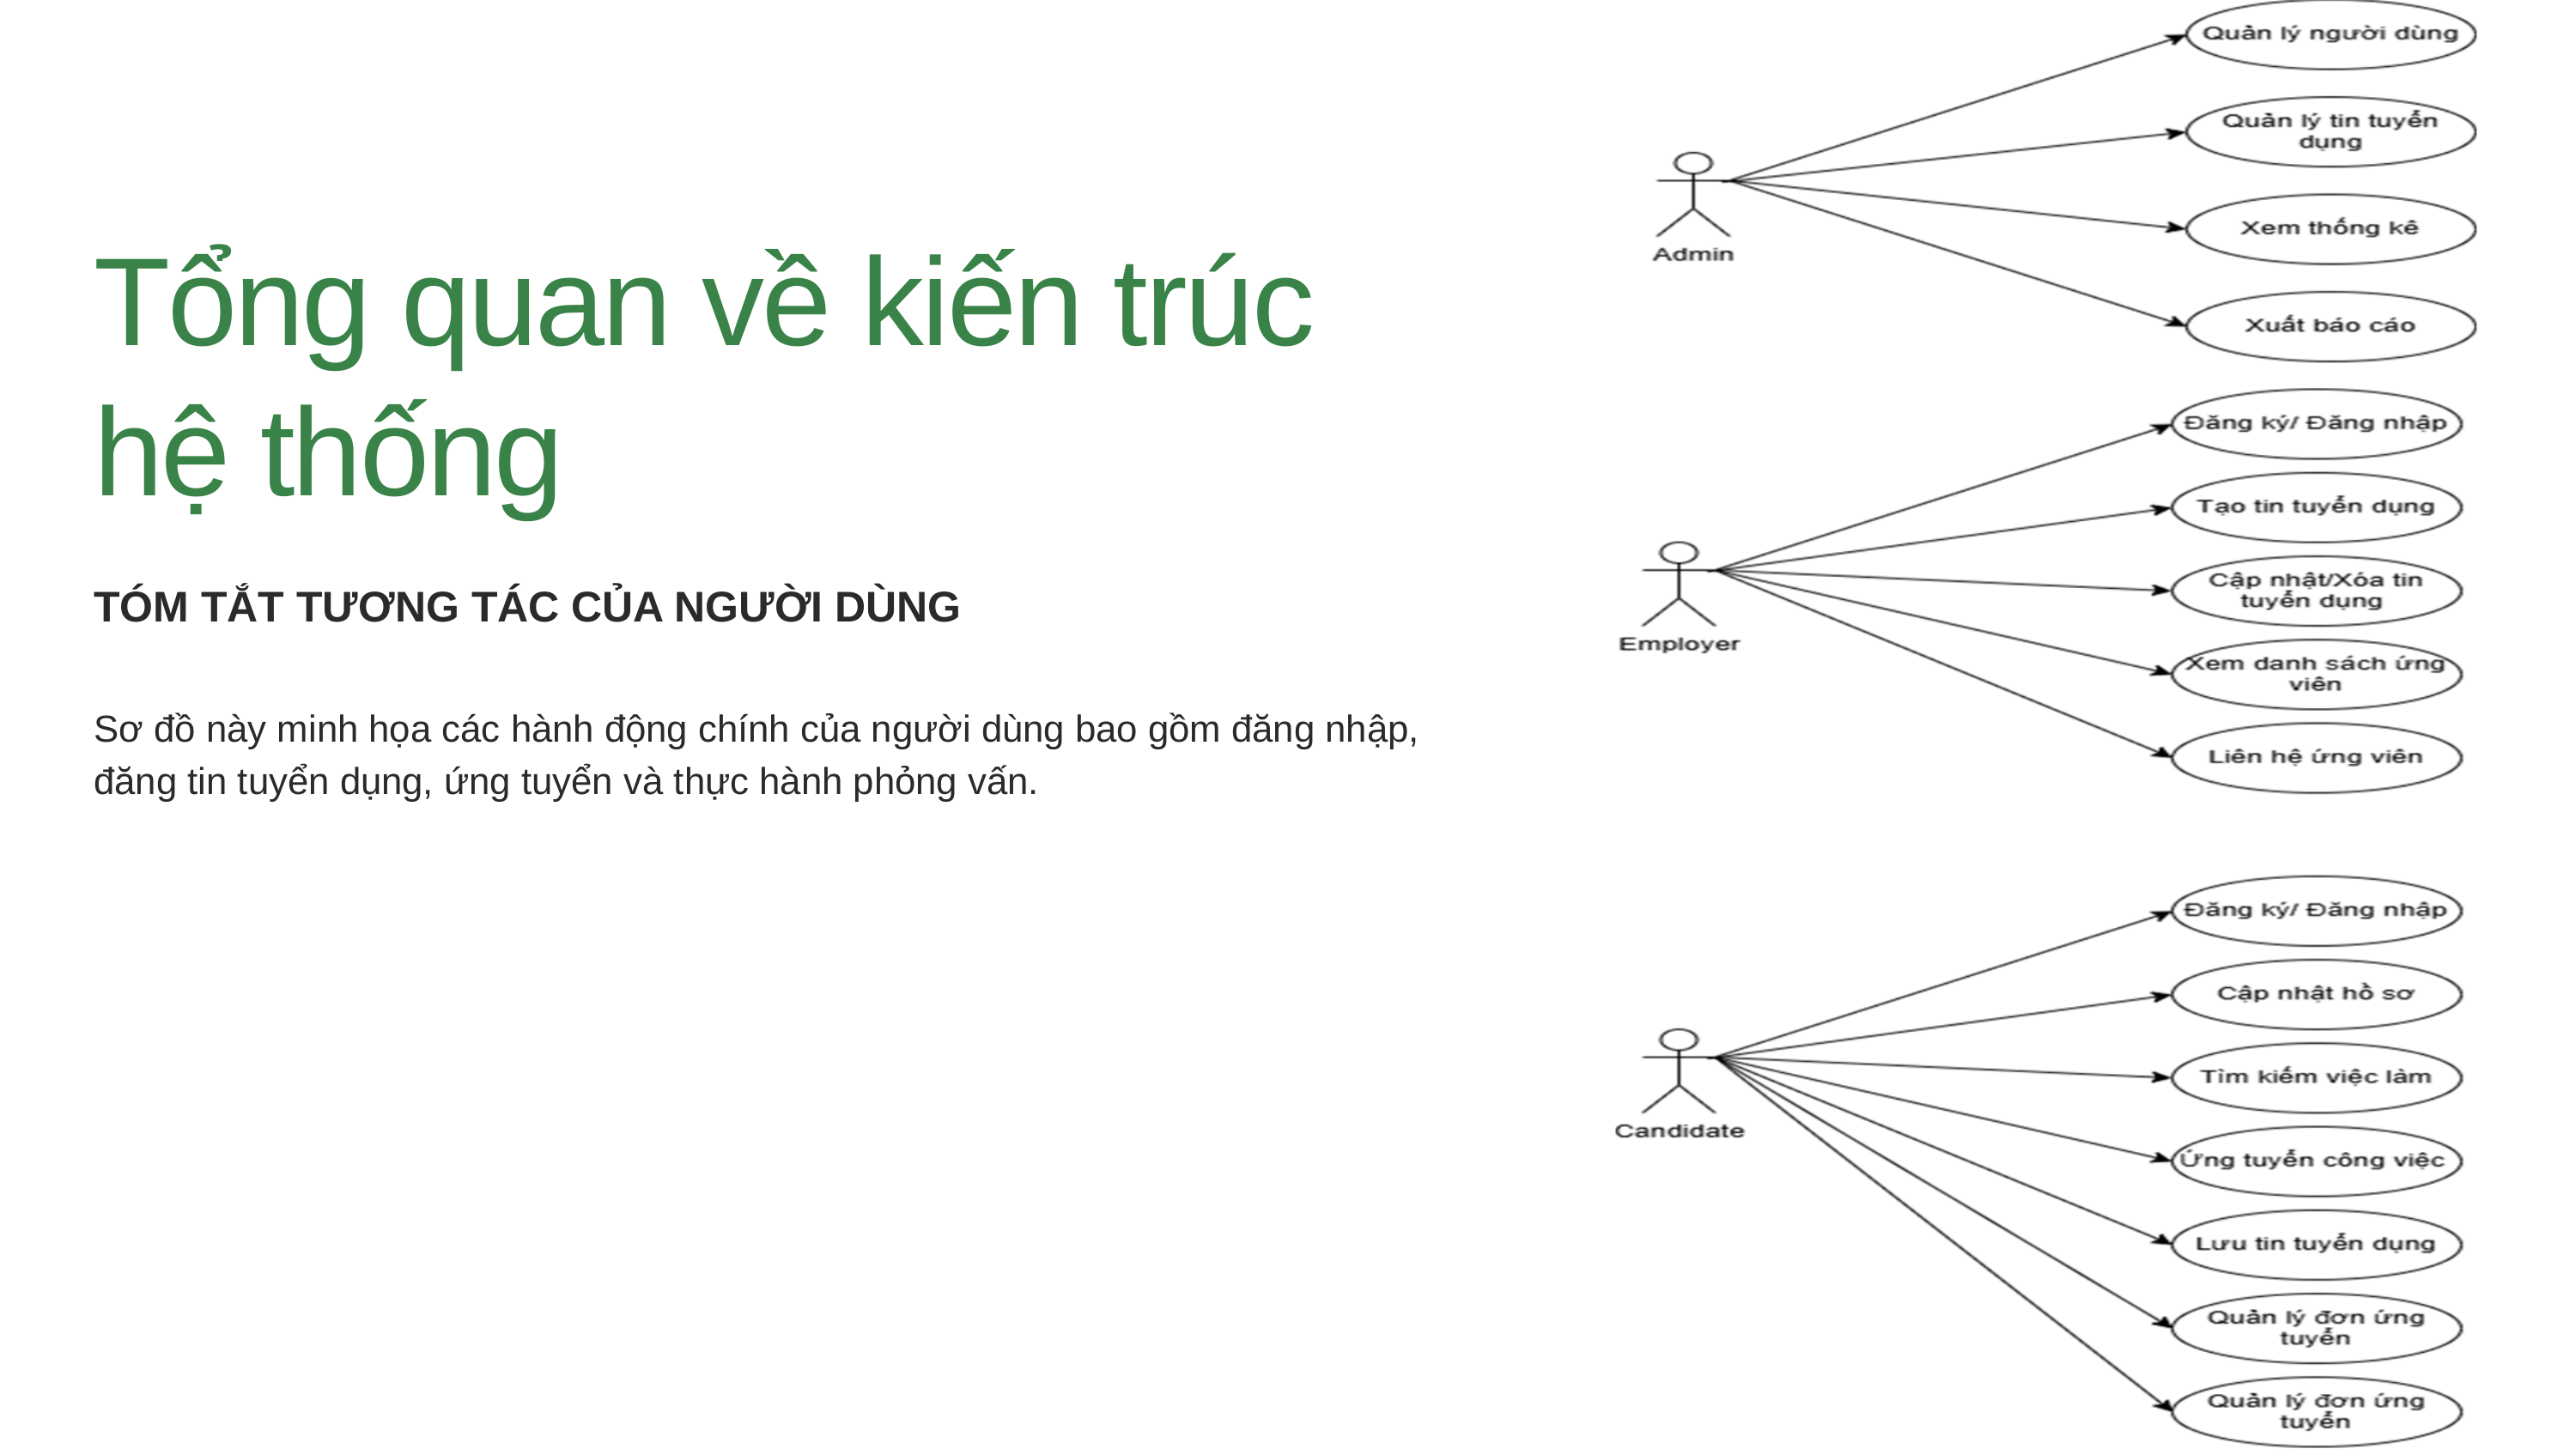

Tổng quan về kiến ​​trúc hệ thống
TÓM TẮT TƯƠNG TÁC CỦA NGƯỜI DÙNG
Sơ đồ này minh họa các hành động chính của người dùng bao gồm đăng nhập, đăng tin tuyển dụng, ứng tuyển và thực hành phỏng vấn.